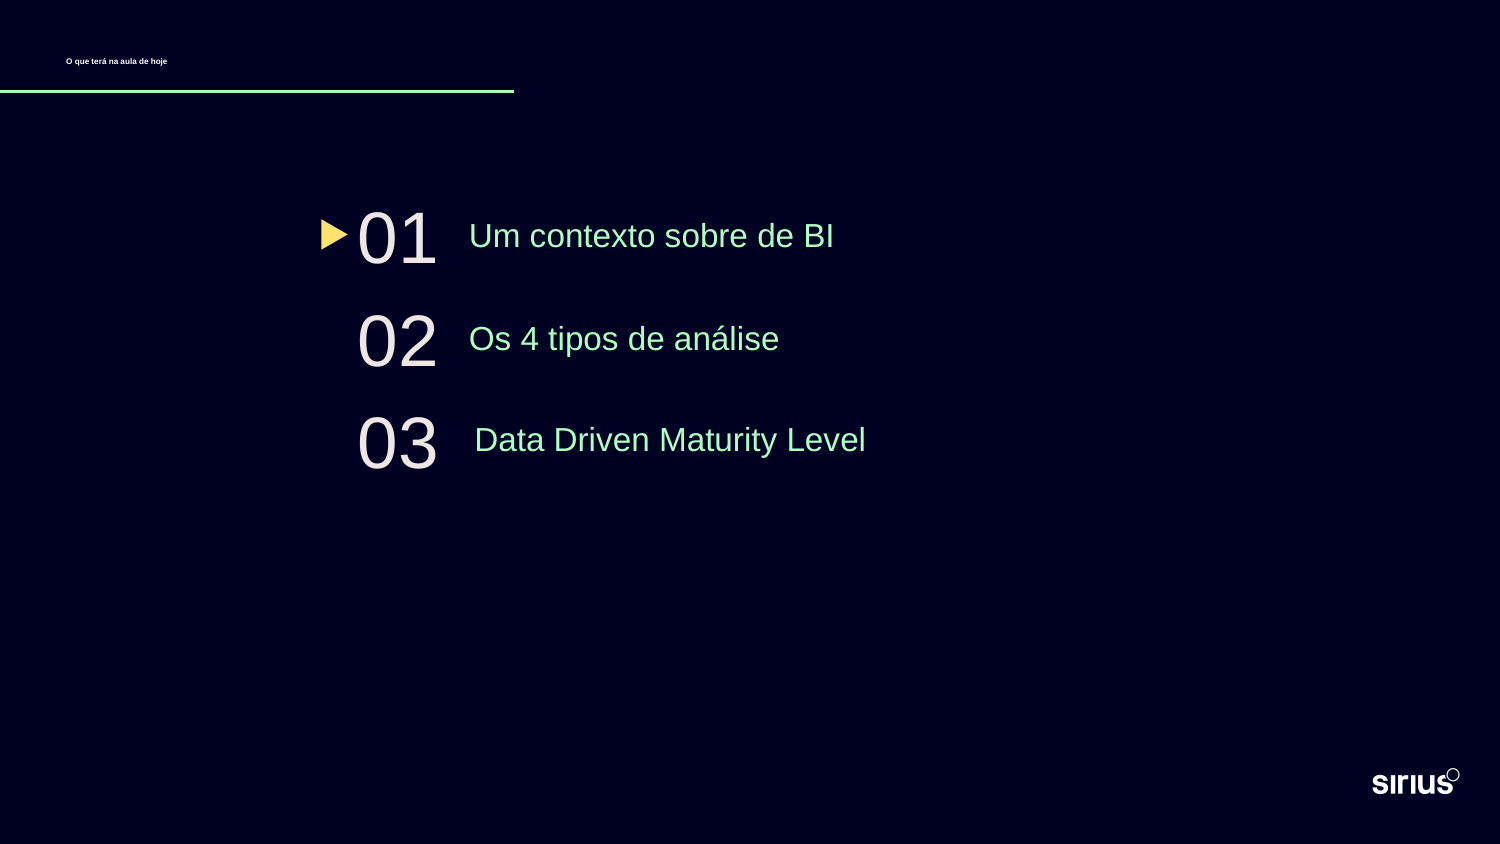

# O que terá na aula de hoje
01
Um contexto sobre de BI

02
Os 4 tipos de análise
03
Data Driven Maturity Level